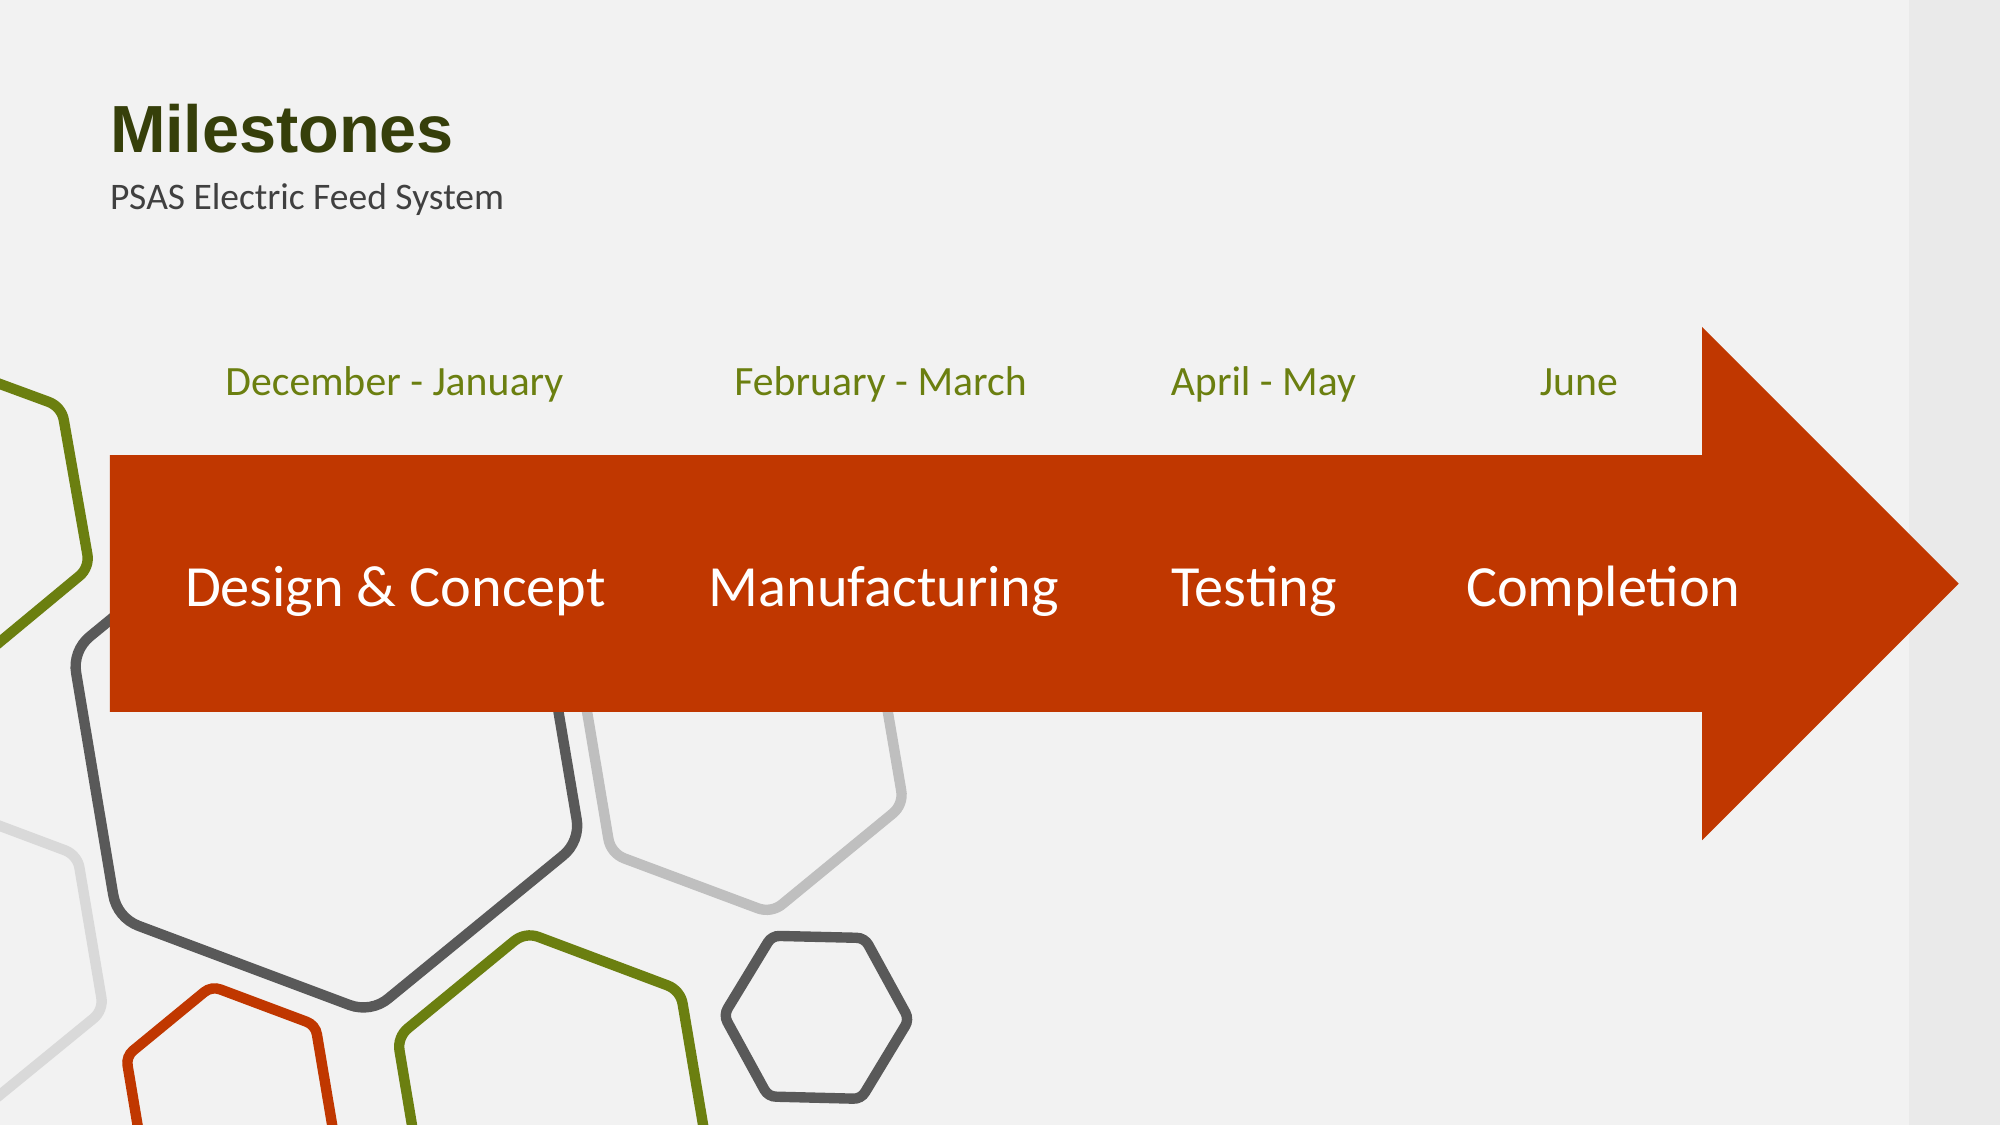

Milestones
PSAS Electric Feed System

December - January
February - March
April - May
June

Design & Concept
Manufacturing
Testing
Completion

8